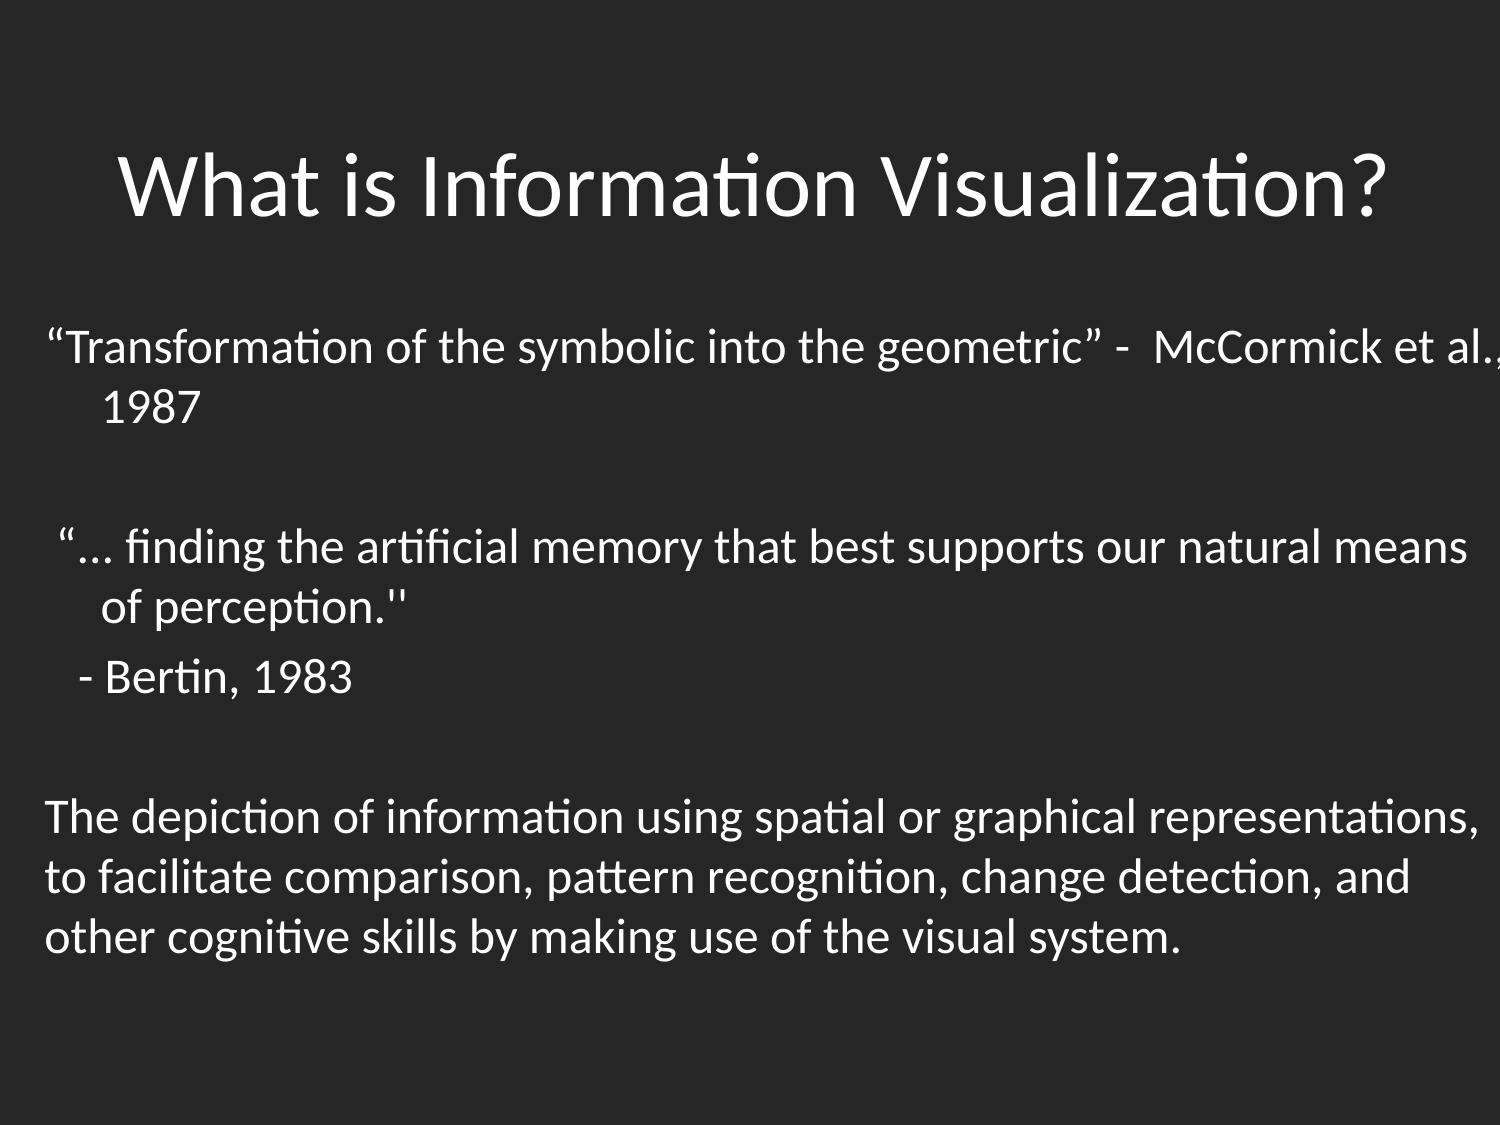

# What is Information Visualization?
“Transformation of the symbolic into the geometric” -  McCormick et al., 1987

 “... finding the artificial memory that best supports our natural means of perception.''
   - Bertin, 1983

The depiction of information using spatial or graphical representations, to facilitate comparison, pattern recognition, change detection, and other cognitive skills by making use of the visual system.